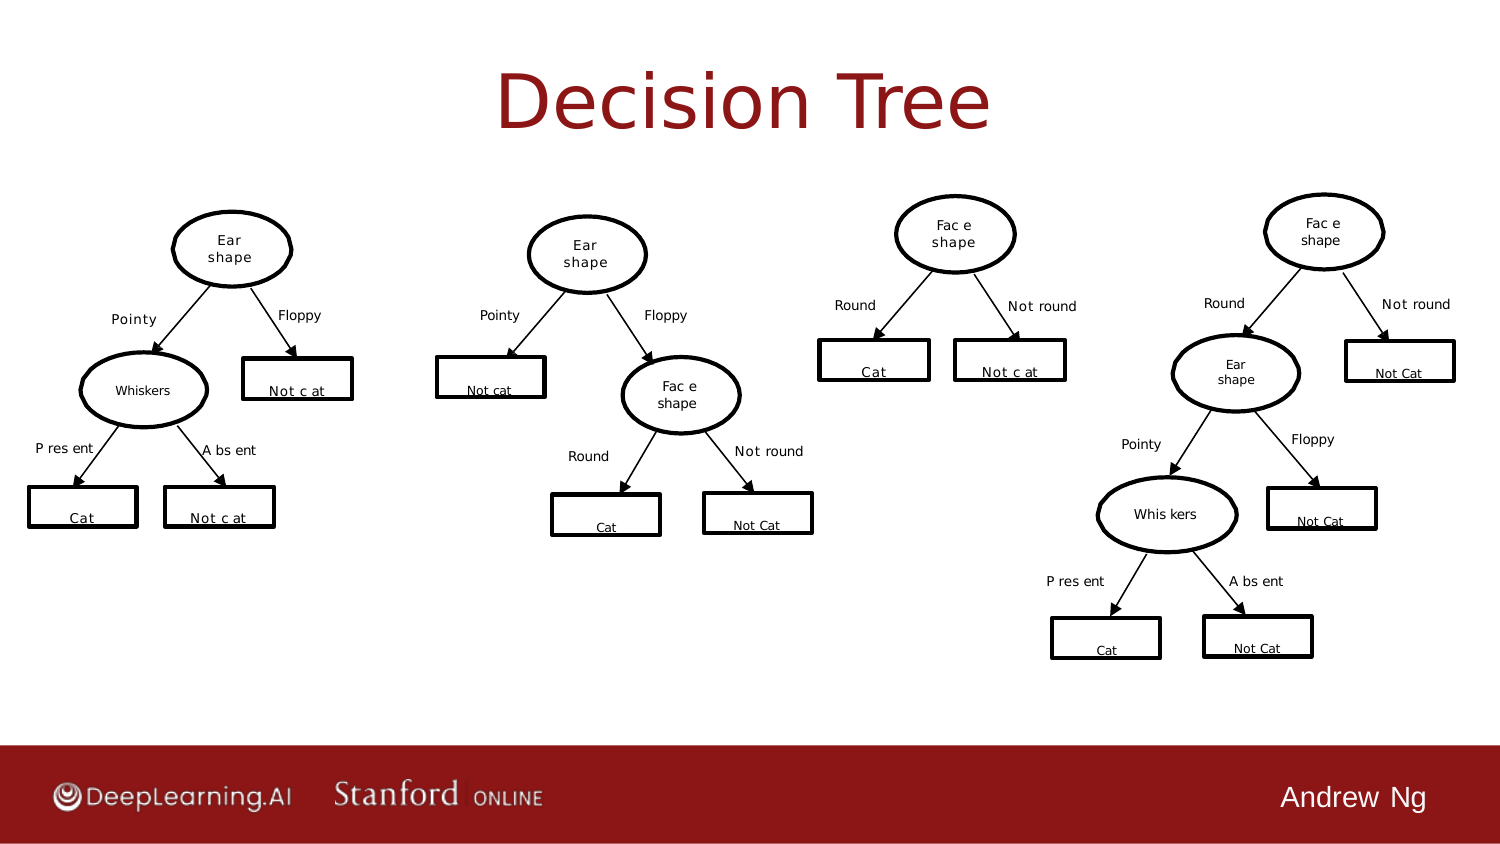

# Decision Tree

Fac e
shape
Fac e

Ear shape
shape
Ear
shape

Round
Not round

Round
Not round
Floppy
Pointy
Floppy
Pointy

Cat

Not c at

Not Cat
Ear
shape

Not cat

Not c at
Fac e
shape
Whiskers

Floppy
Pointy
P res ent
A bs ent
Not round
Round

Cat

Not c at

Not Cat

Not Cat

Cat
Whis kers
P res ent
A bs ent

Not Cat

Cat
Andrew Ng